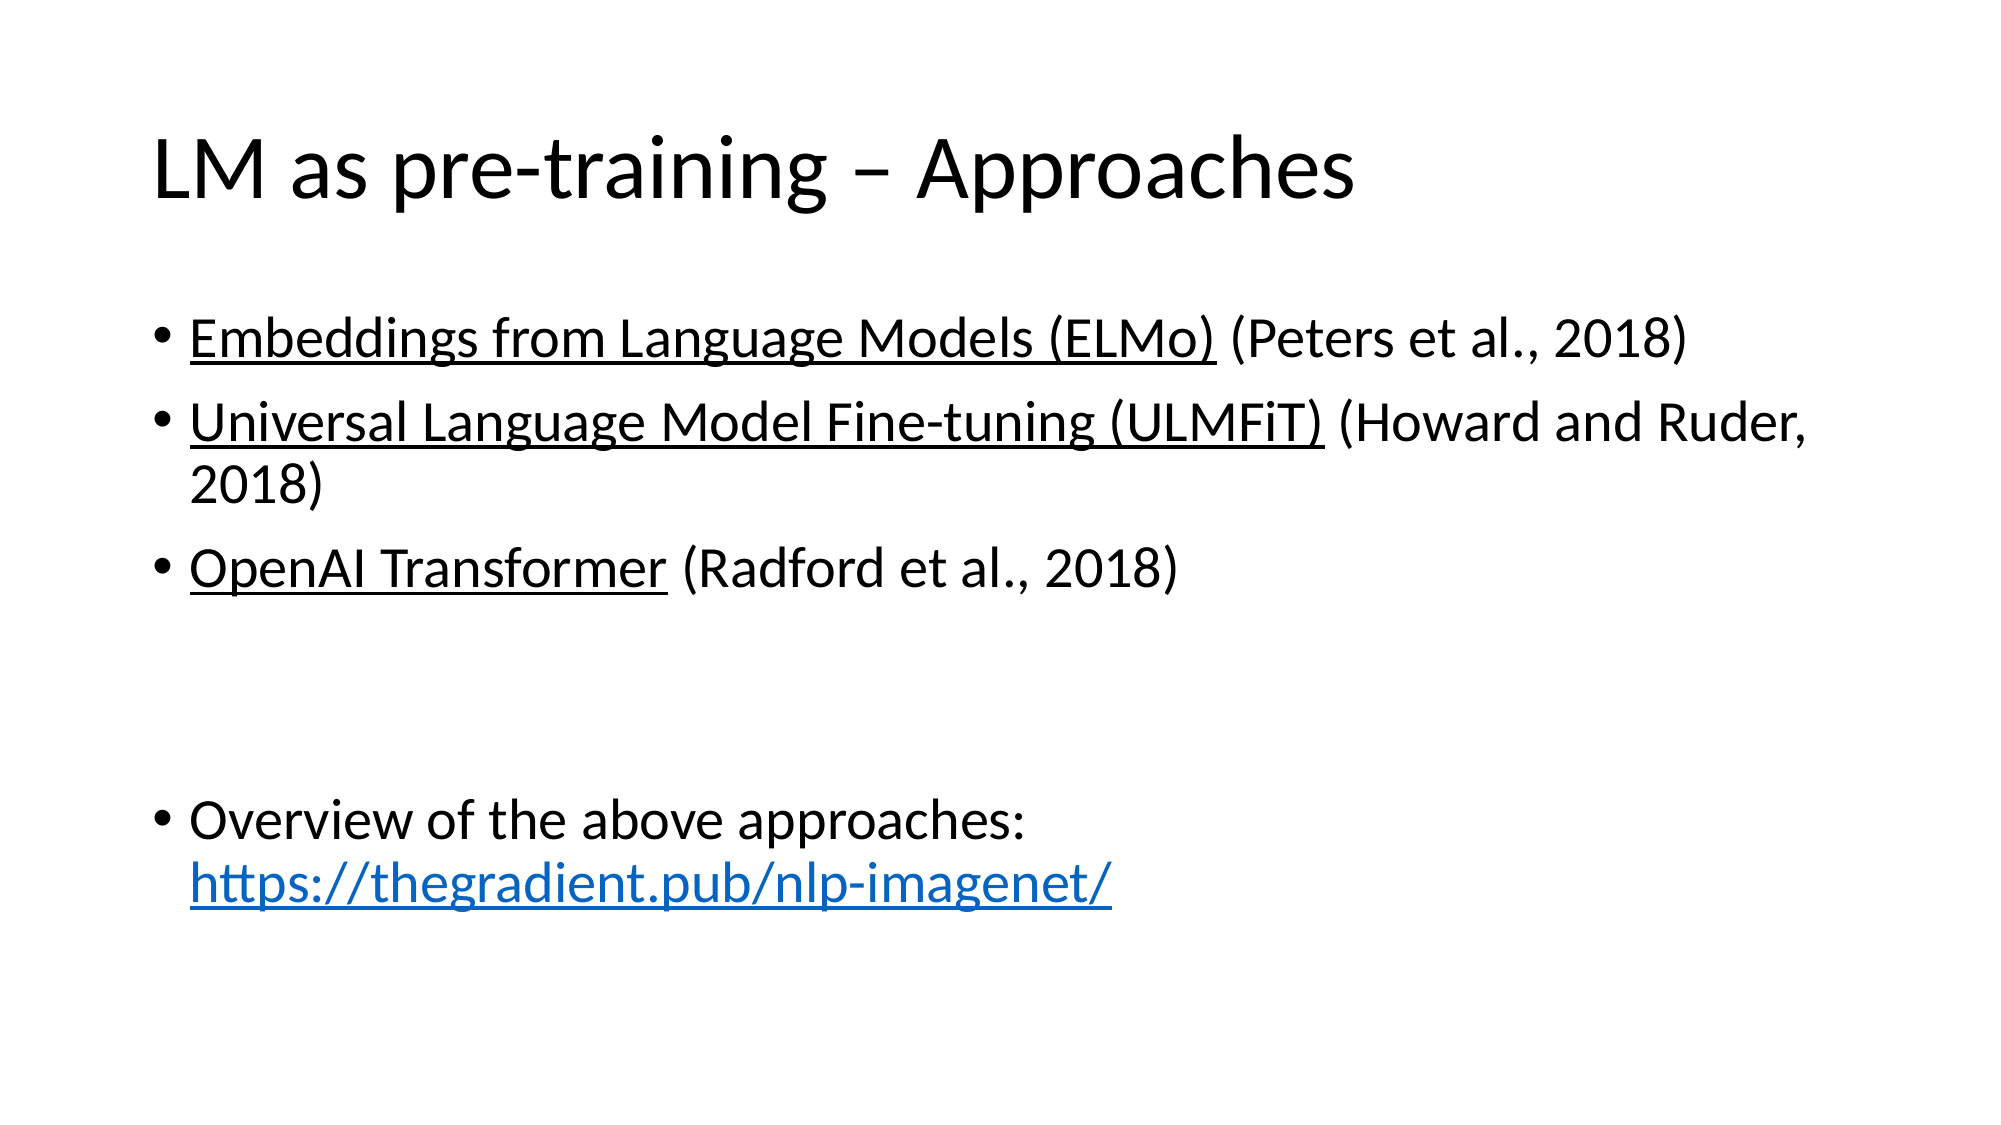

# LM as pre-training – Approaches
Embeddings from Language Models (ELMo) (Peters et al., 2018)
Universal Language Model Fine-tuning (ULMFiT) (Howard and Ruder, 2018)
OpenAI Transformer (Radford et al., 2018)

Overview of the above approaches: https://thegradient.pub/nlp-imagenet/